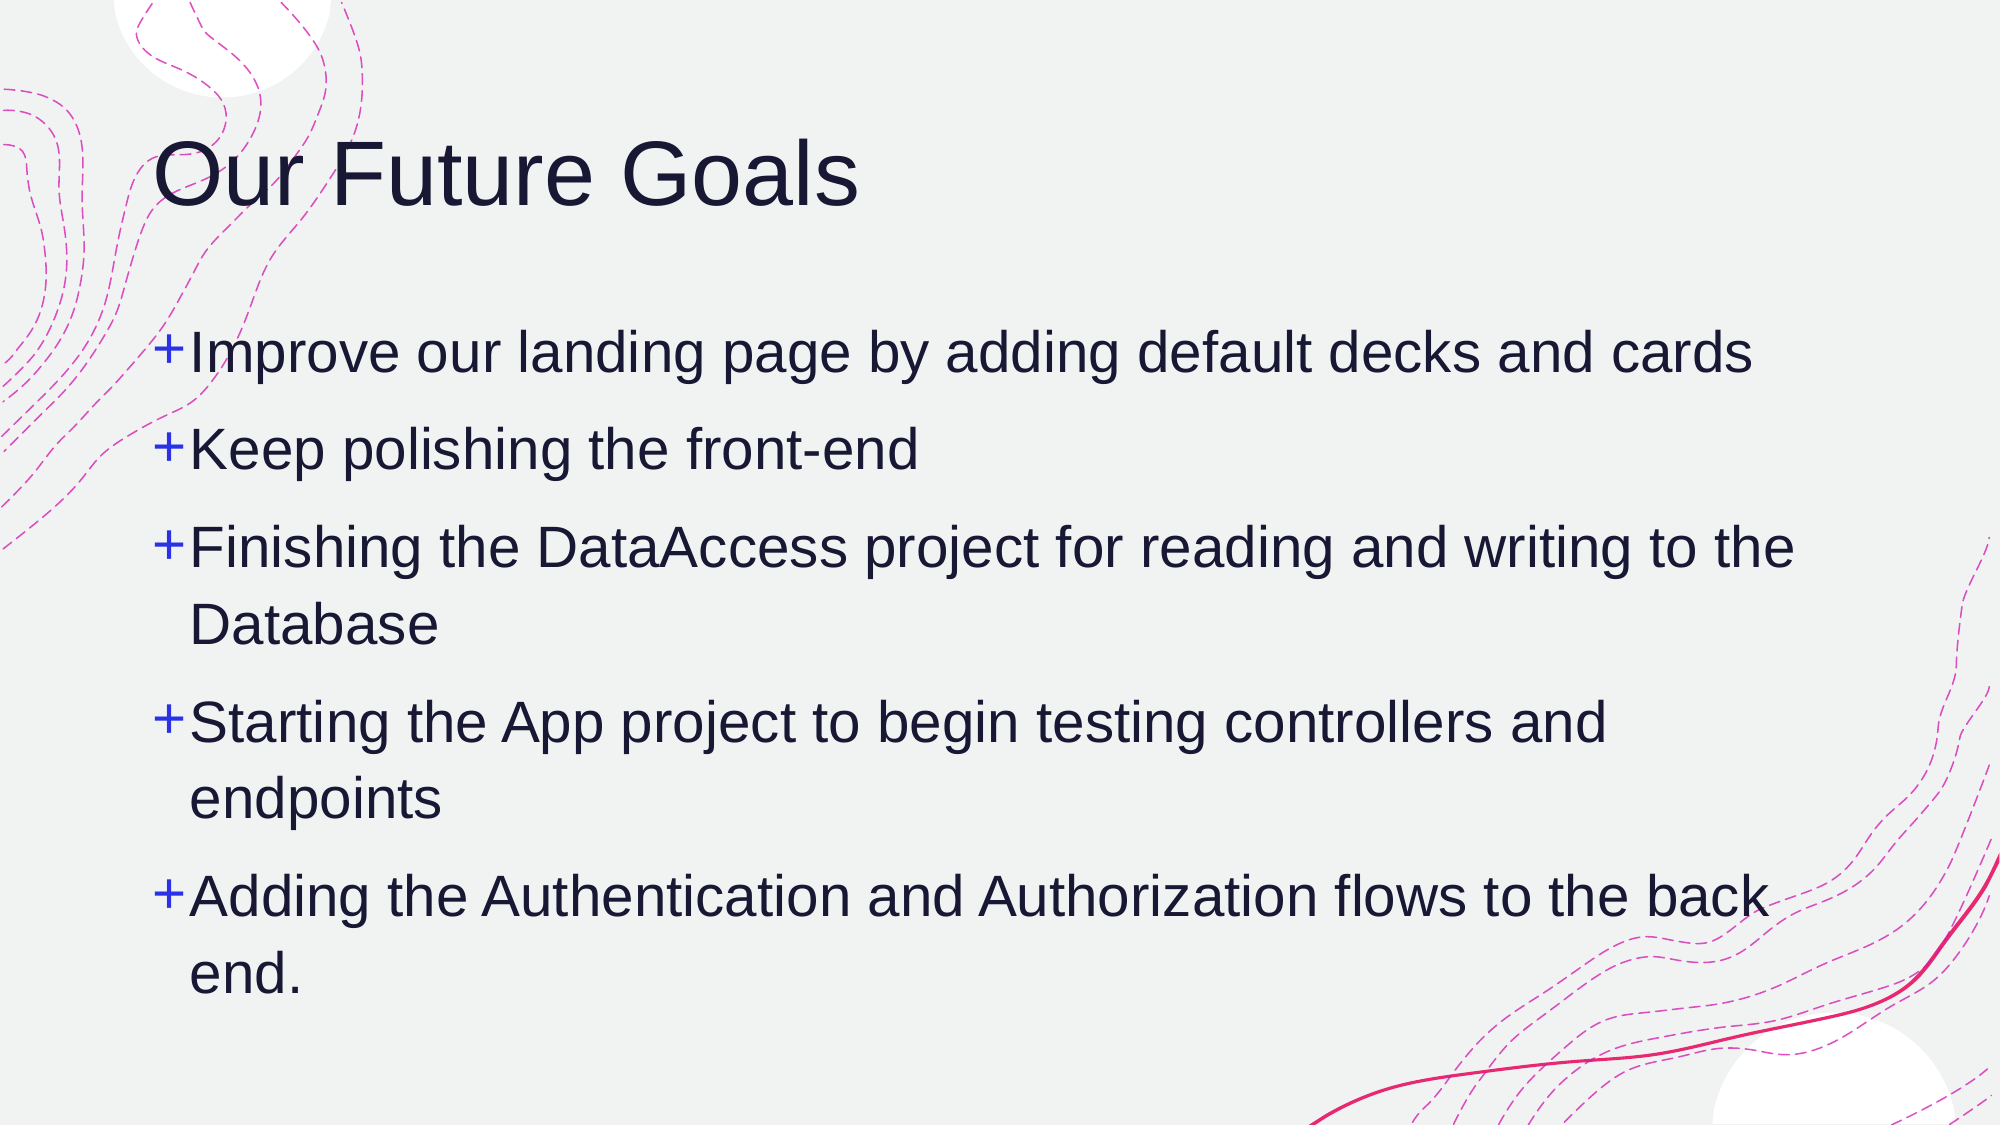

# Our Future Goals
Improve our landing page by adding default decks and cards
Keep polishing the front-end
Finishing the DataAccess project for reading and writing to the Database
Starting the App project to begin testing controllers and endpoints
Adding the Authentication and Authorization flows to the back end.